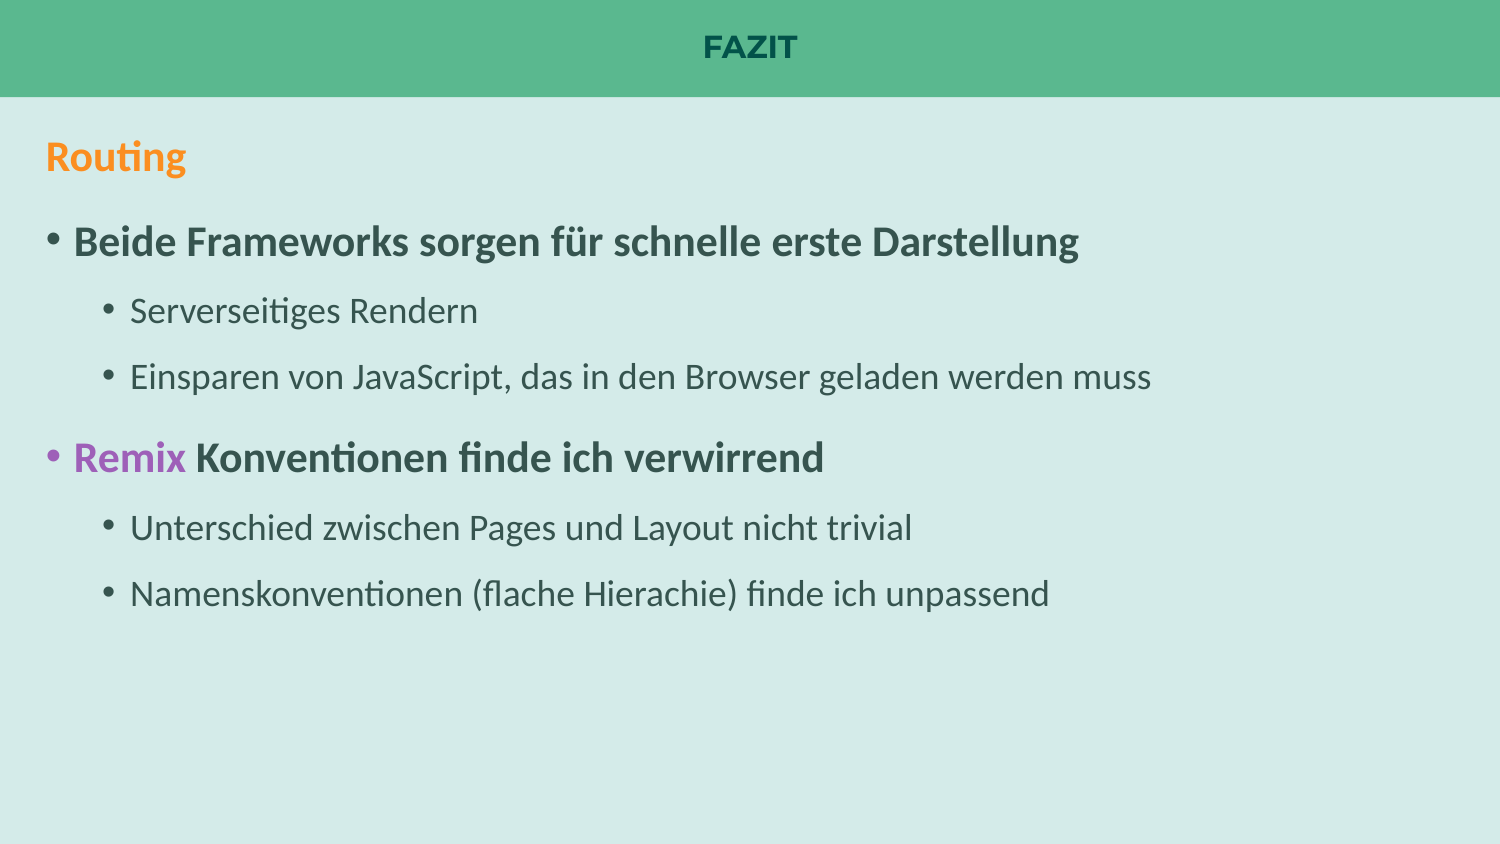

# Fazit
Routing
Beide Frameworks sorgen für schnelle erste Darstellung
Serverseitiges Rendern
Einsparen von JavaScript, das in den Browser geladen werden muss
Remix Konventionen finde ich verwirrend
Unterschied zwischen Pages und Layout nicht trivial
Namenskonventionen (flache Hierachie) finde ich unpassend